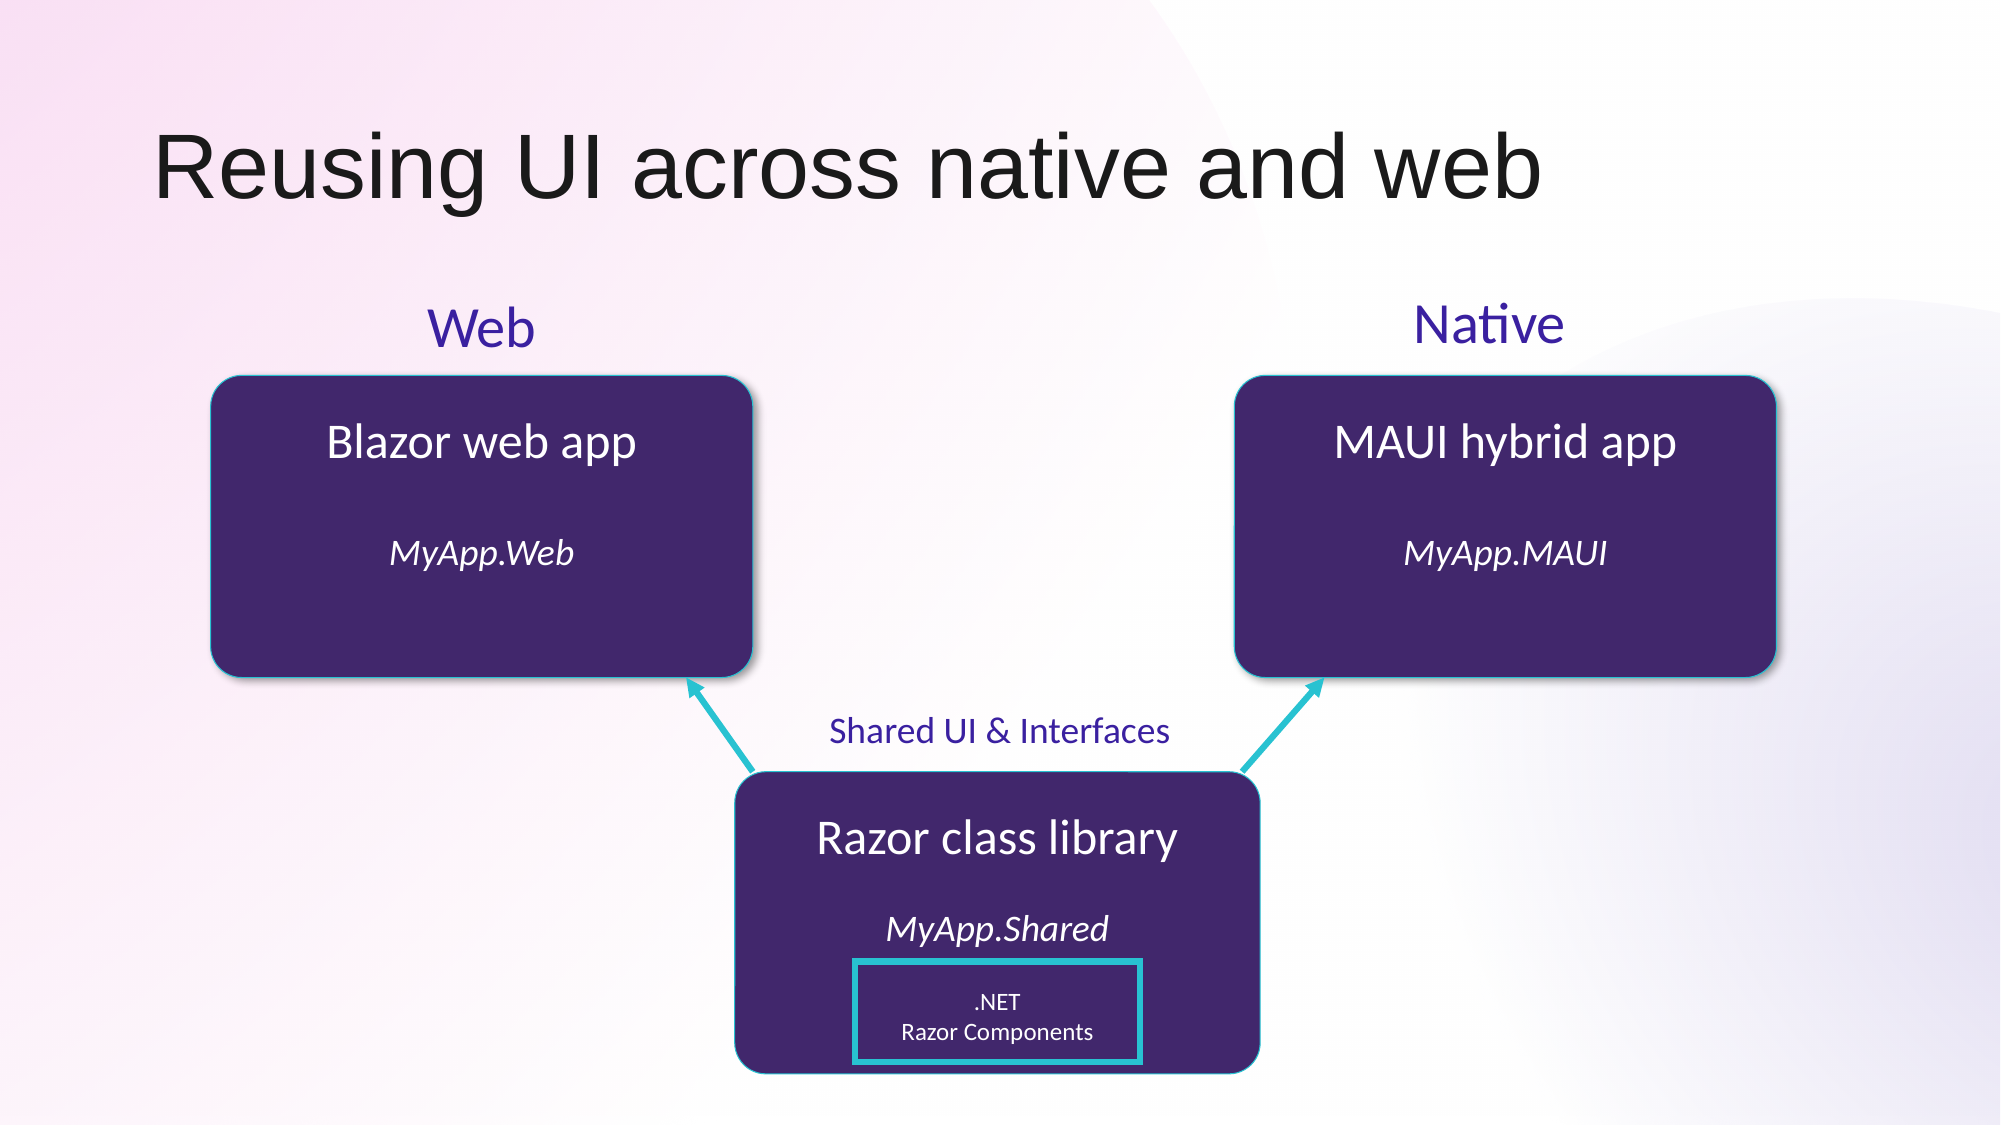

# Reusing UI across native and web
Native
Web
Blazor web app

MyApp.Web
MAUI hybrid app

MyApp.MAUI
Shared UI & Interfaces
Razor class library
MyApp.Shared
.NET
Razor Components